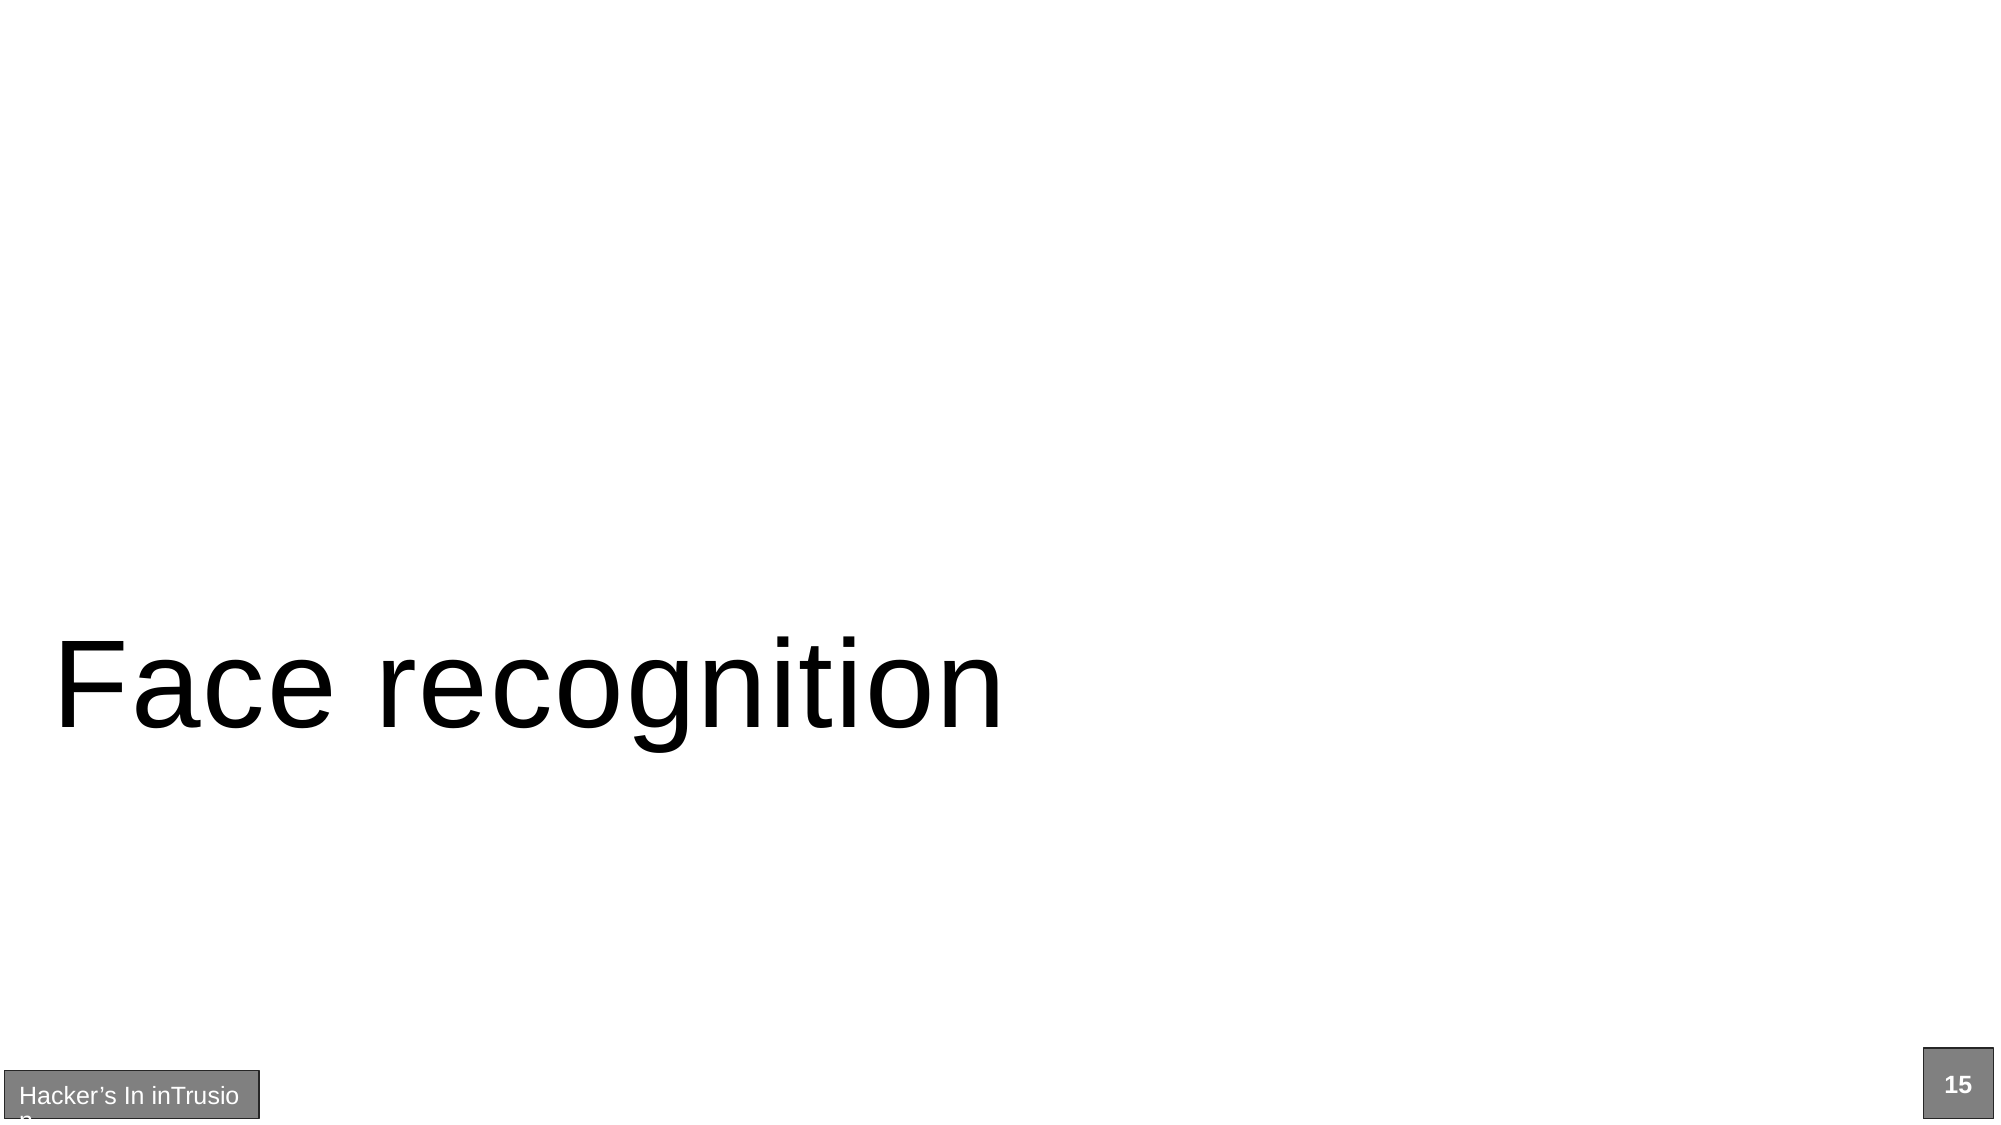

# Face recognition
15
Hacker’s In inTrusion